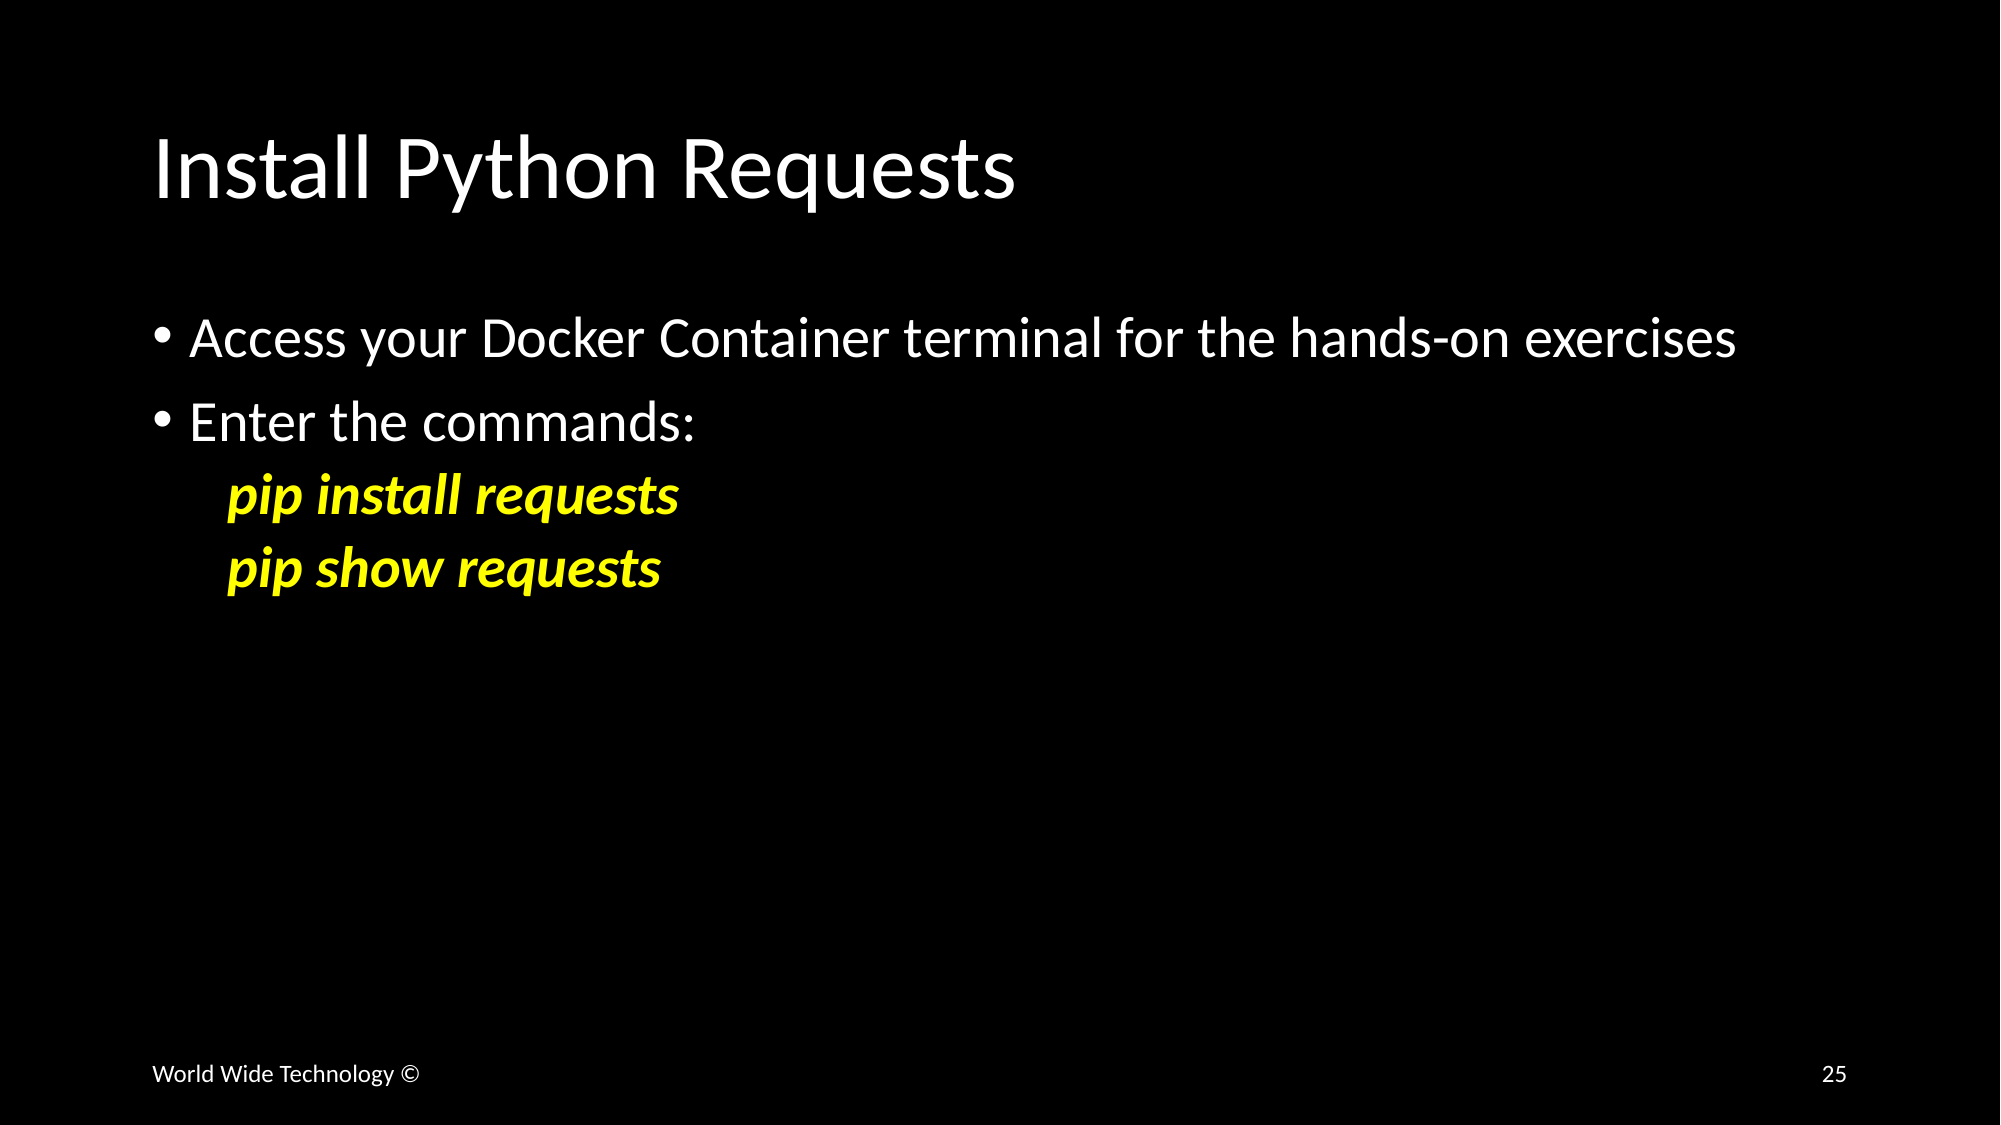

# Install Python Requests
Access your Docker Container terminal for the hands-on exercises
Enter the commands:
pip install requests
pip show requests
World Wide Technology ©
25